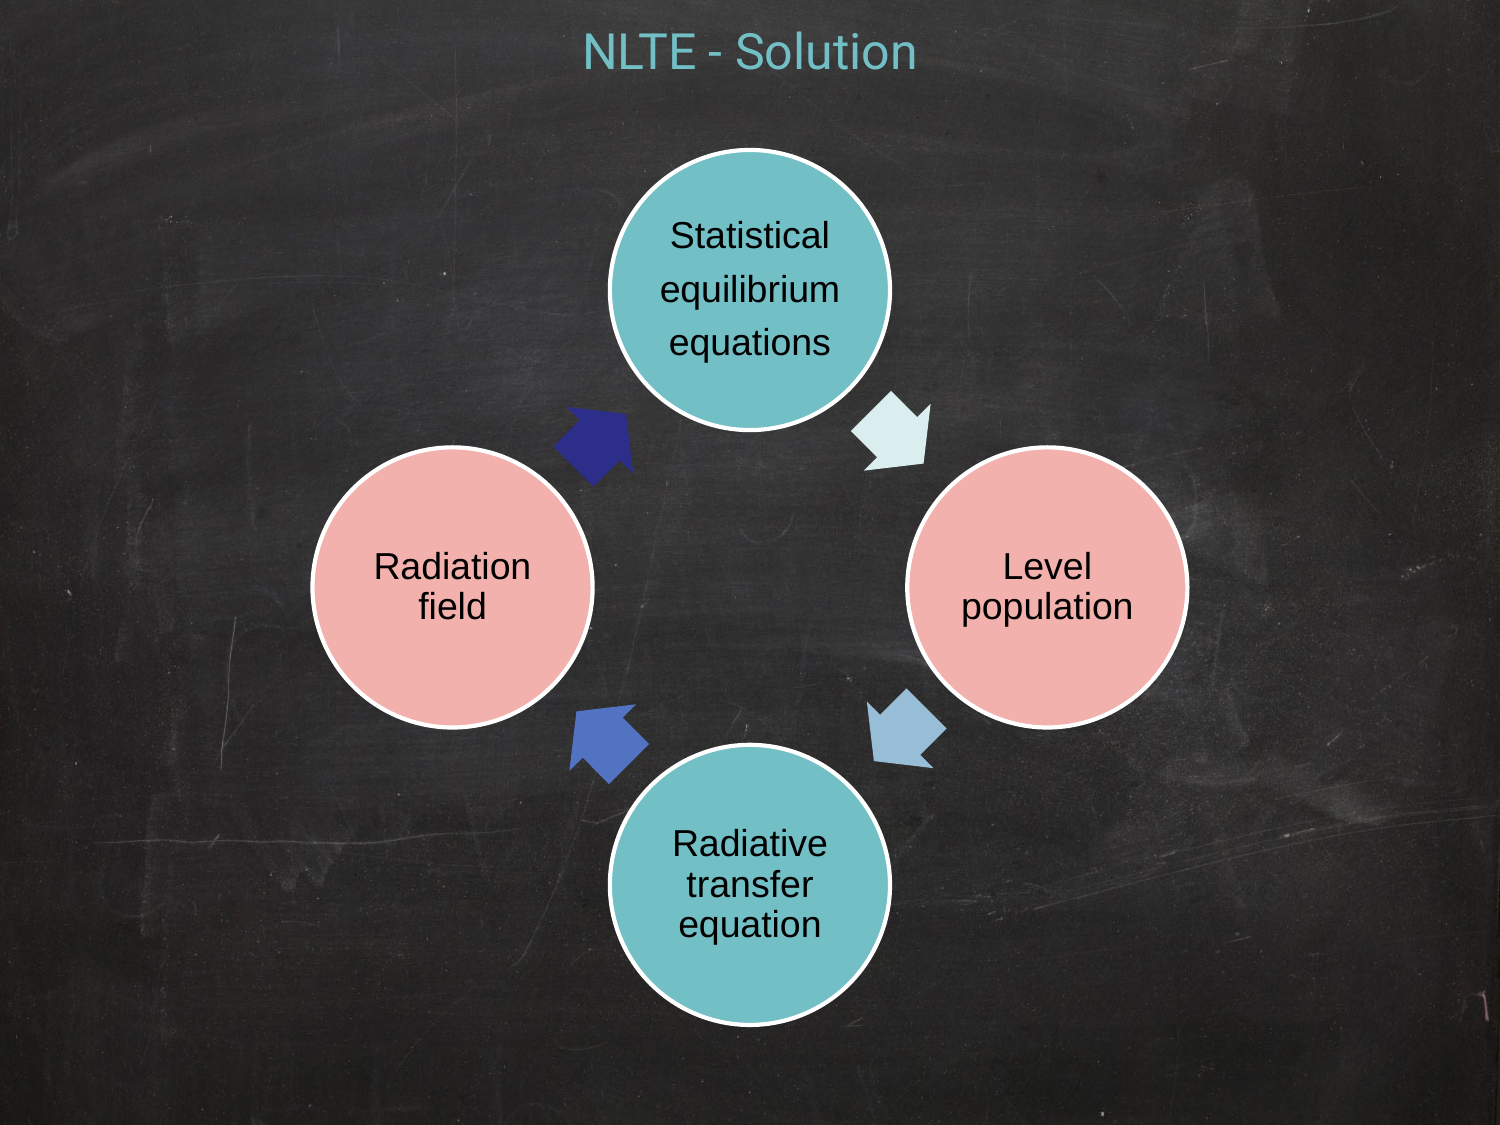

NLTE - Solution
Statistical
equilibrium
equations

Level population

Radiative transfer equation

Radiation field